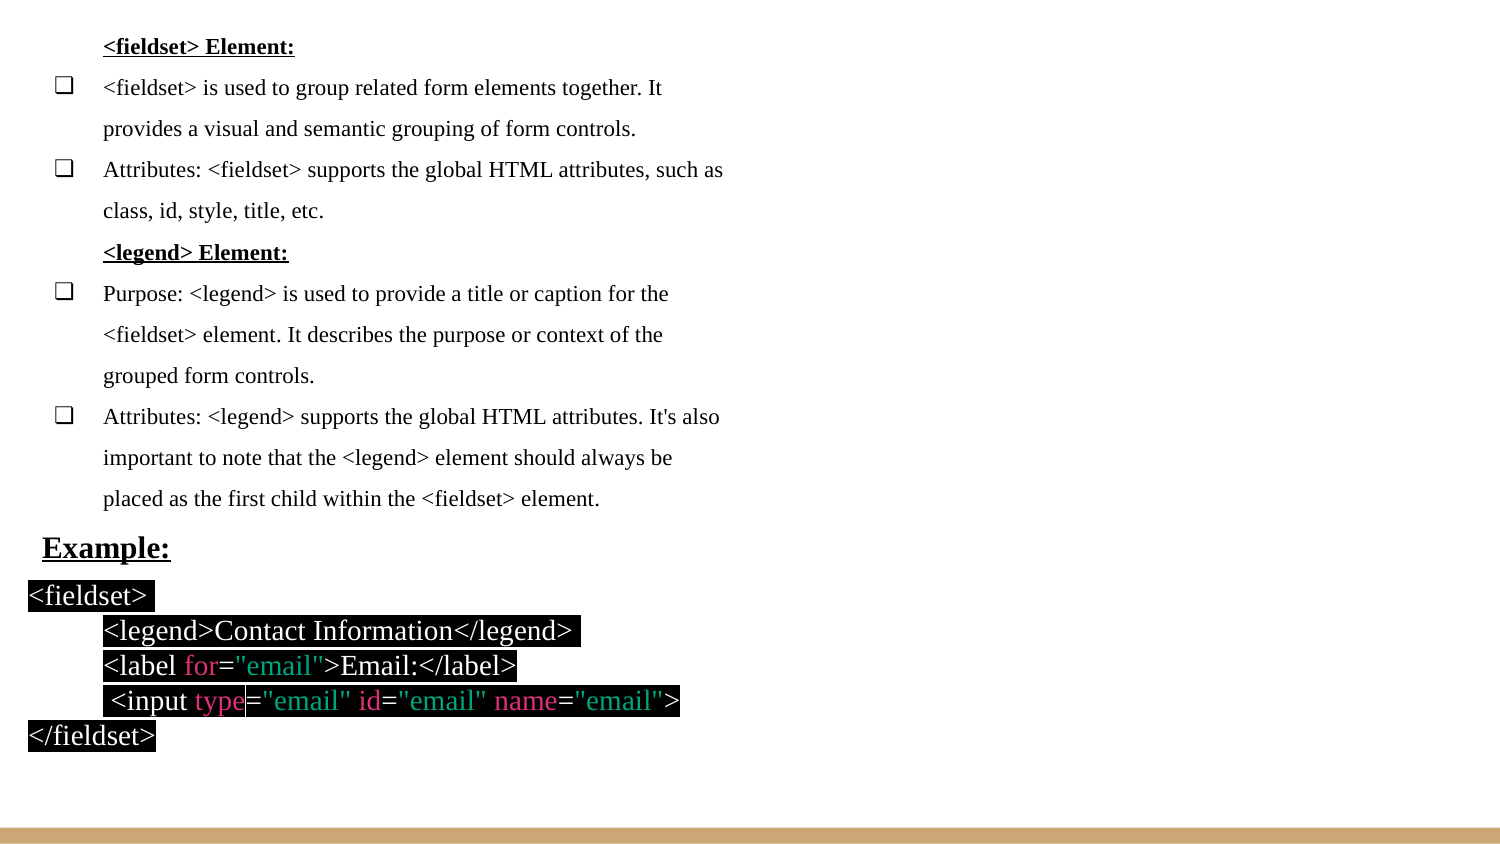

<fieldset> Element:
<fieldset> is used to group related form elements together. It provides a visual and semantic grouping of form controls.
Attributes: <fieldset> supports the global HTML attributes, such as class, id, style, title, etc.
<legend> Element:
Purpose: <legend> is used to provide a title or caption for the <fieldset> element. It describes the purpose or context of the grouped form controls.
Attributes: <legend> supports the global HTML attributes. It's also important to note that the <legend> element should always be placed as the first child within the <fieldset> element.
Example:
<fieldset>
<legend>Contact Information</legend>
<label for="email">Email:</label>
 <input type="email" id="email" name="email">
</fieldset>